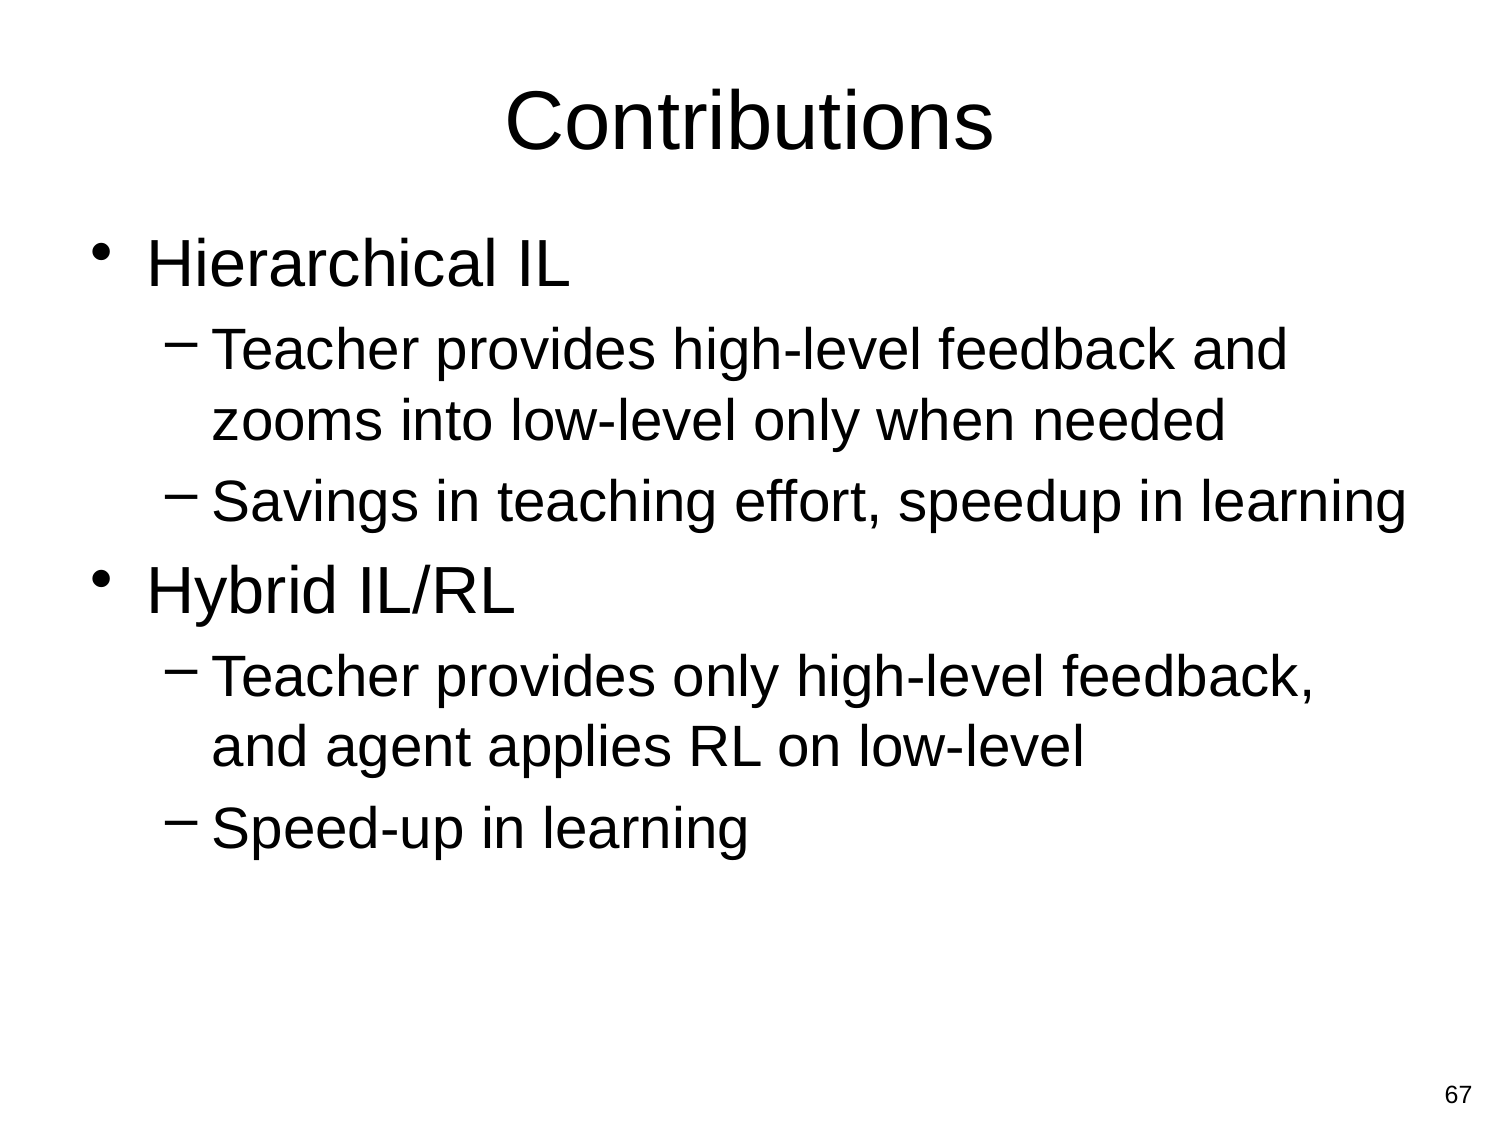

# Contributions
Hierarchical IL
Teacher provides high-level feedback and zooms into low-level only when needed
Savings in teaching effort, speedup in learning
Hybrid IL/RL
Teacher provides only high-level feedback, and agent applies RL on low-level
Speed-up in learning

67